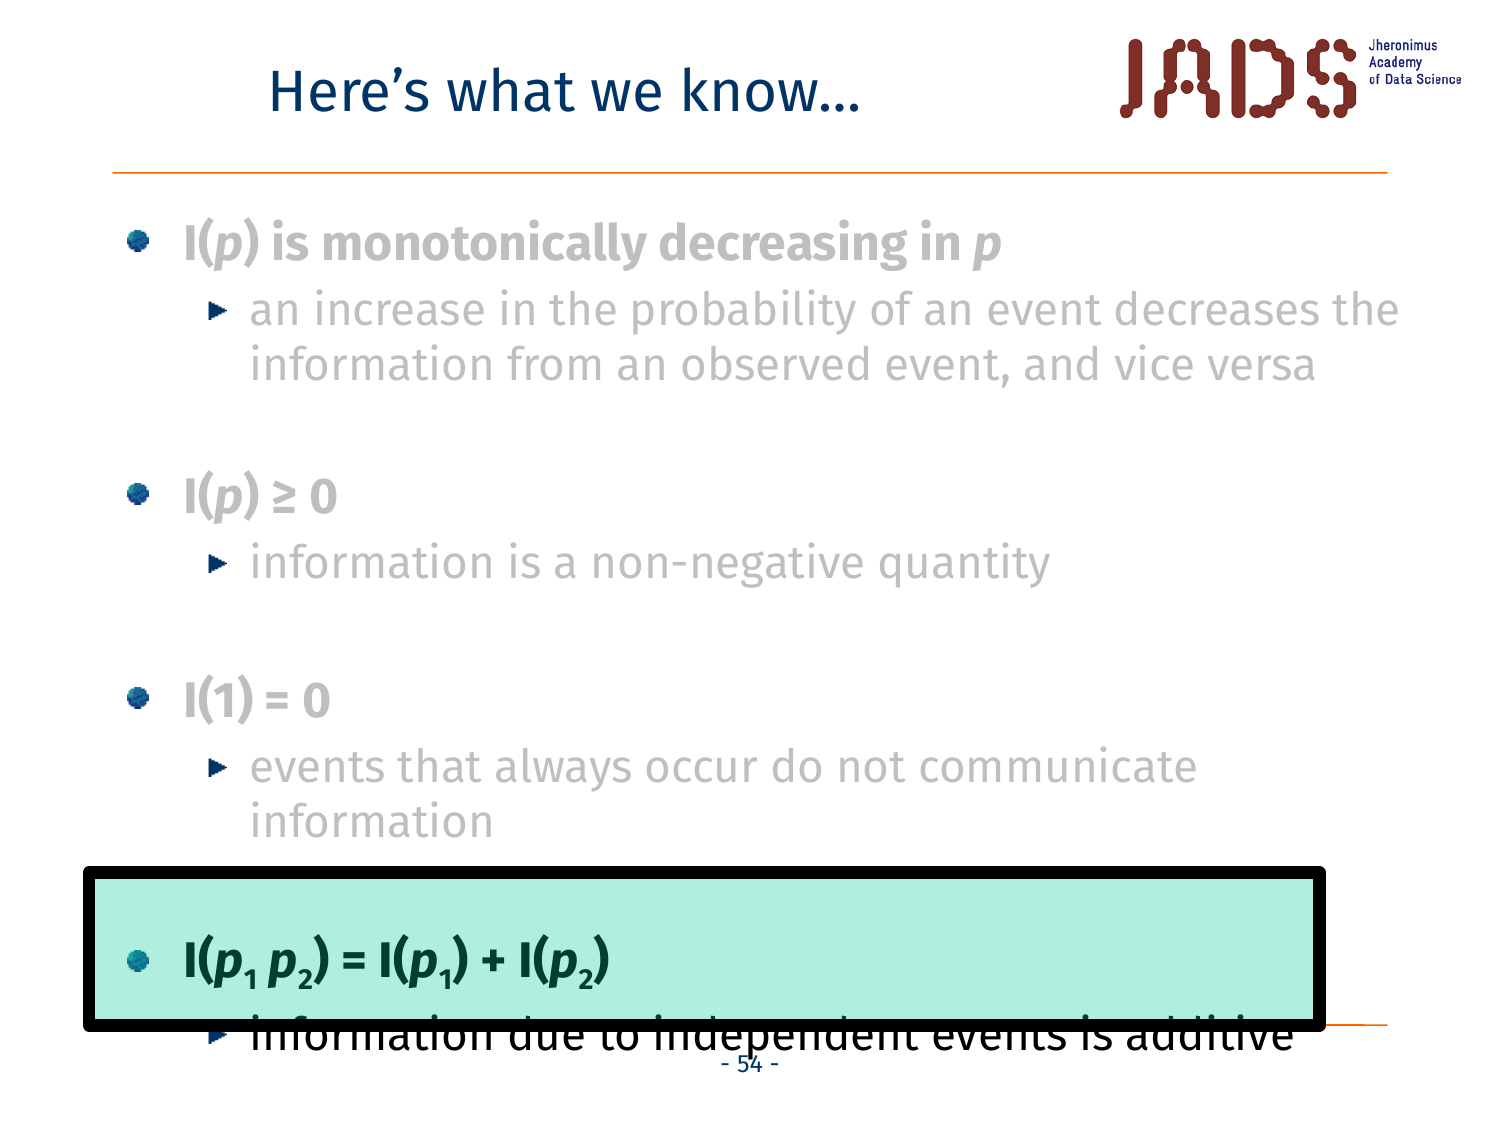

# Here’s what we know…
I(p) is monotonically decreasing in p
an increase in the probability of an event decreases the information from an observed event, and vice versa

I(p) ≥ 0
information is a non-negative quantity

I(1) = 0
events that always occur do not communicate information

I(p1 p2) = I(p1) + I(p2)
information due to independent events is additive

- 54 -